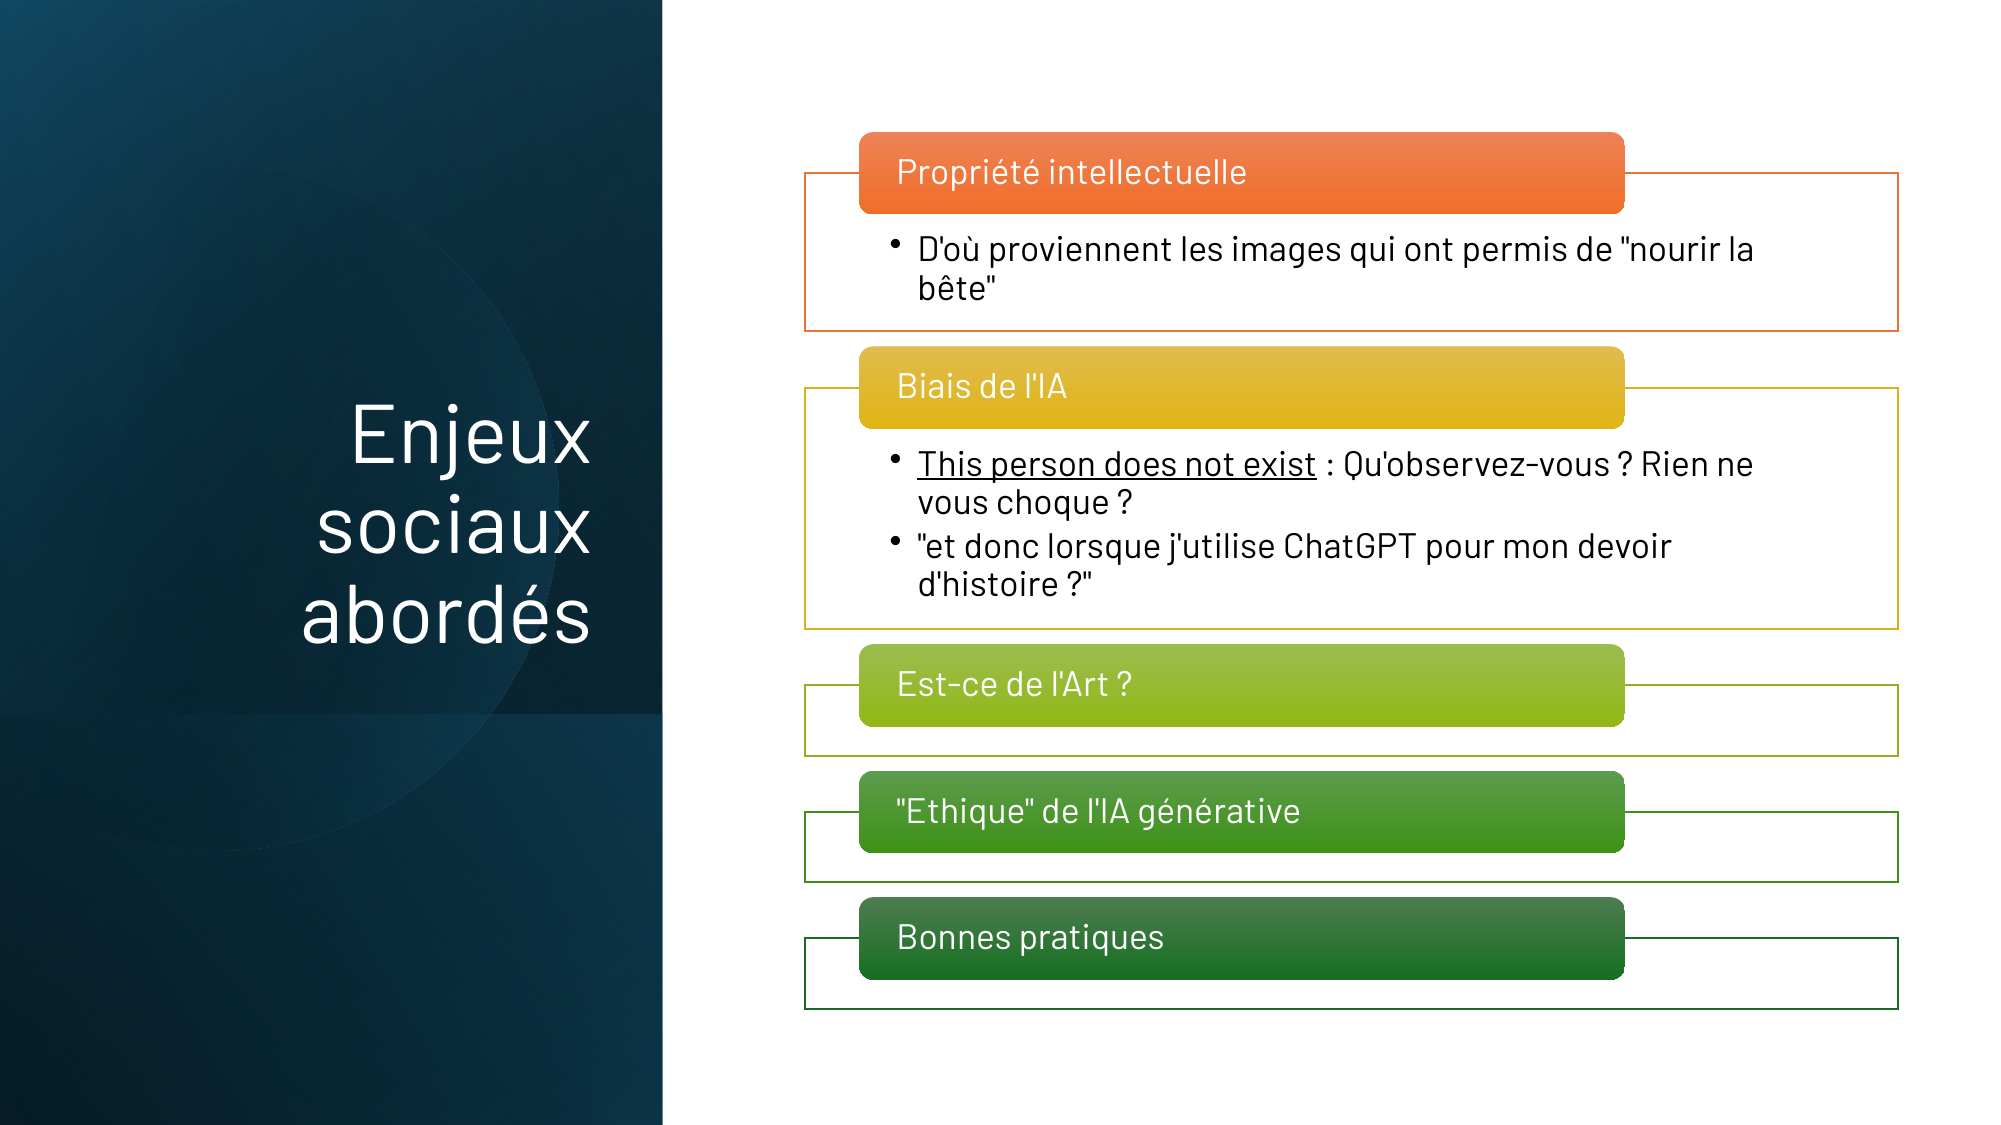

D'où proviennent les images qui ont permis de "nourir la bête"
Propriété intellectuelle
This person does not exist : Qu'observez-vous ? Rien ne vous choque ?
"et donc lorsque j'utilise ChatGPT pour mon devoir d'histoire ?"
Biais de l'IA
Est-ce de l'Art ?
"Ethique" de l'IA générative
Bonnes pratiques

# Enjeux sociaux abordés